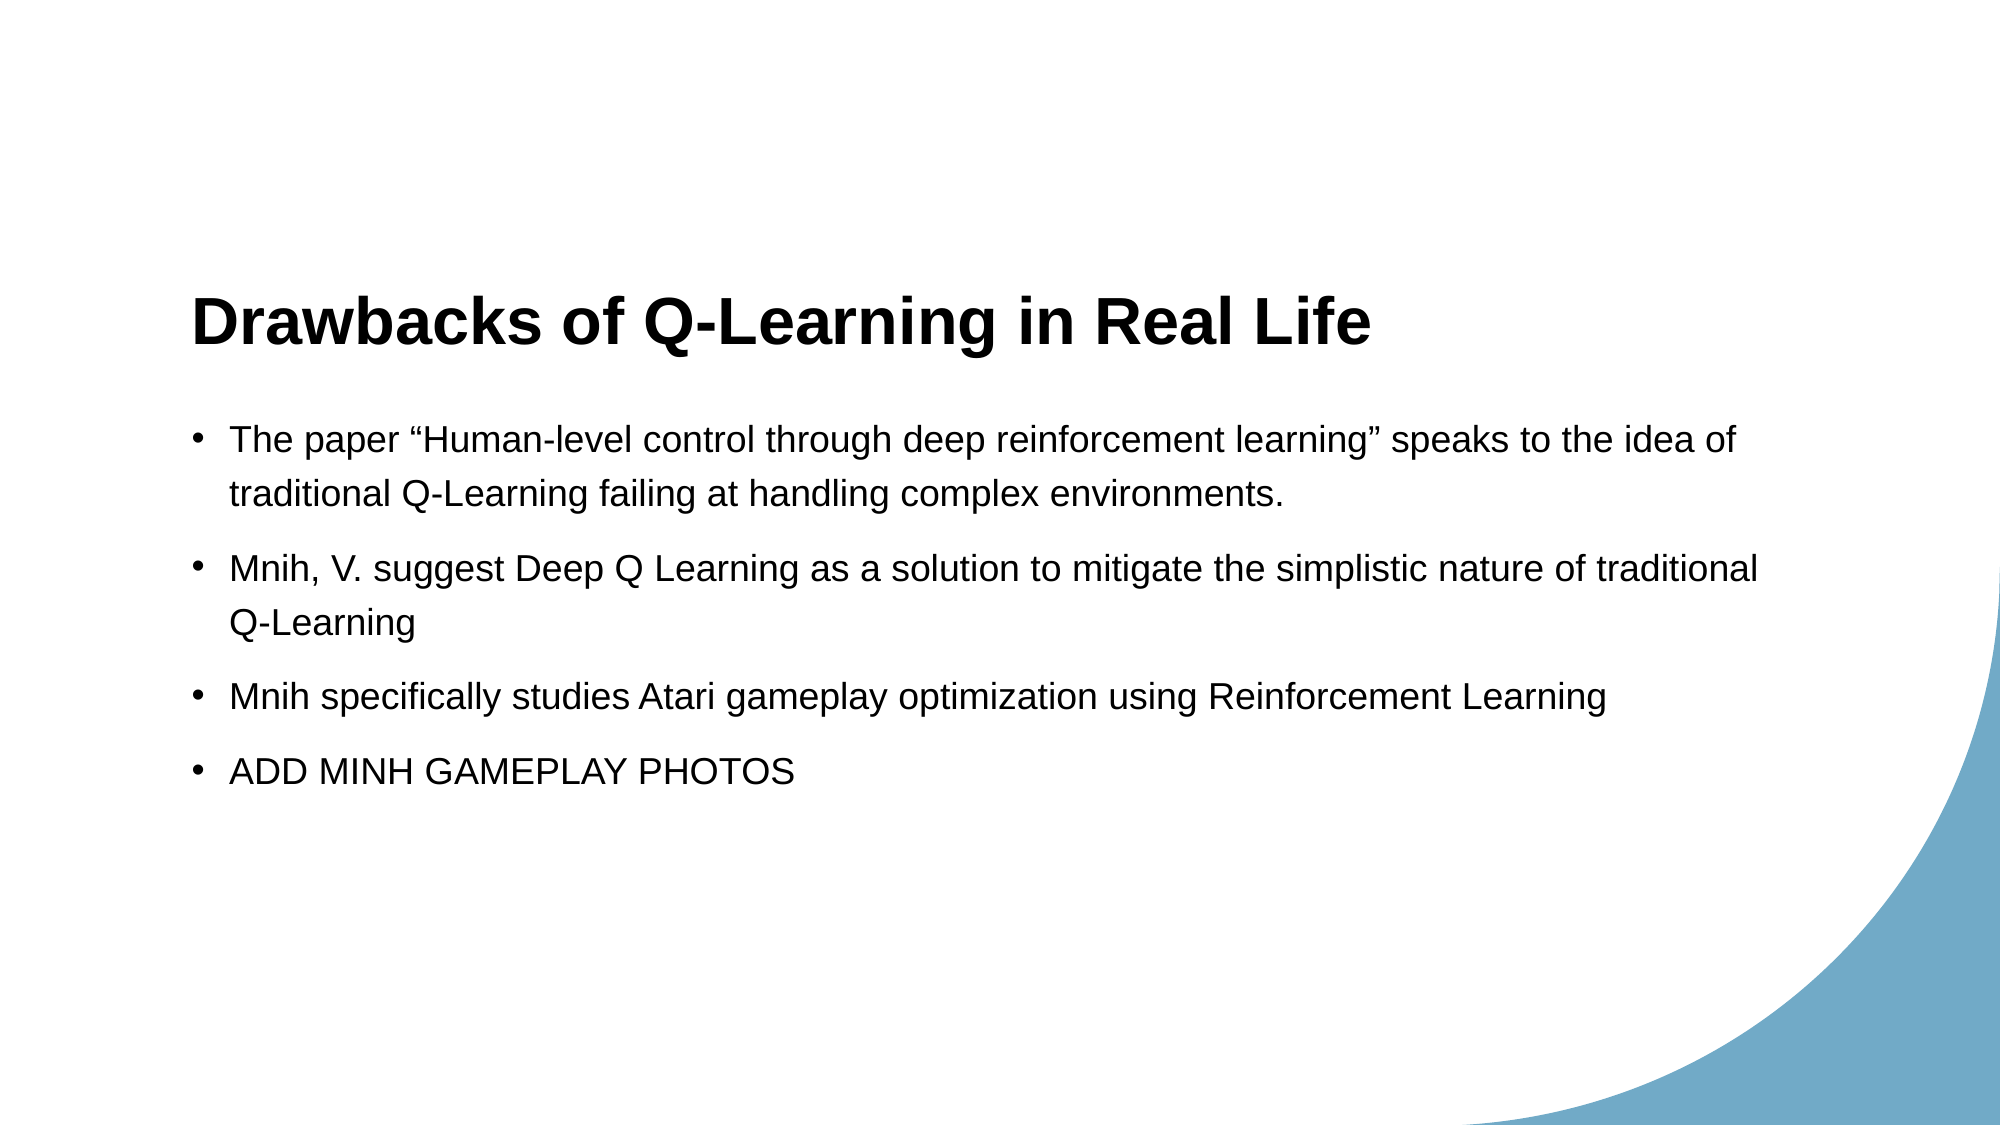

# Drawbacks of Q-Learning in Real Life
The paper “Human-level control through deep reinforcement learning” speaks to the idea of traditional Q-Learning failing at handling complex environments.
Mnih, V. suggest Deep Q Learning as a solution to mitigate the simplistic nature of traditional Q-Learning
Mnih specifically studies Atari gameplay optimization using Reinforcement Learning
ADD MINH GAMEPLAY PHOTOS